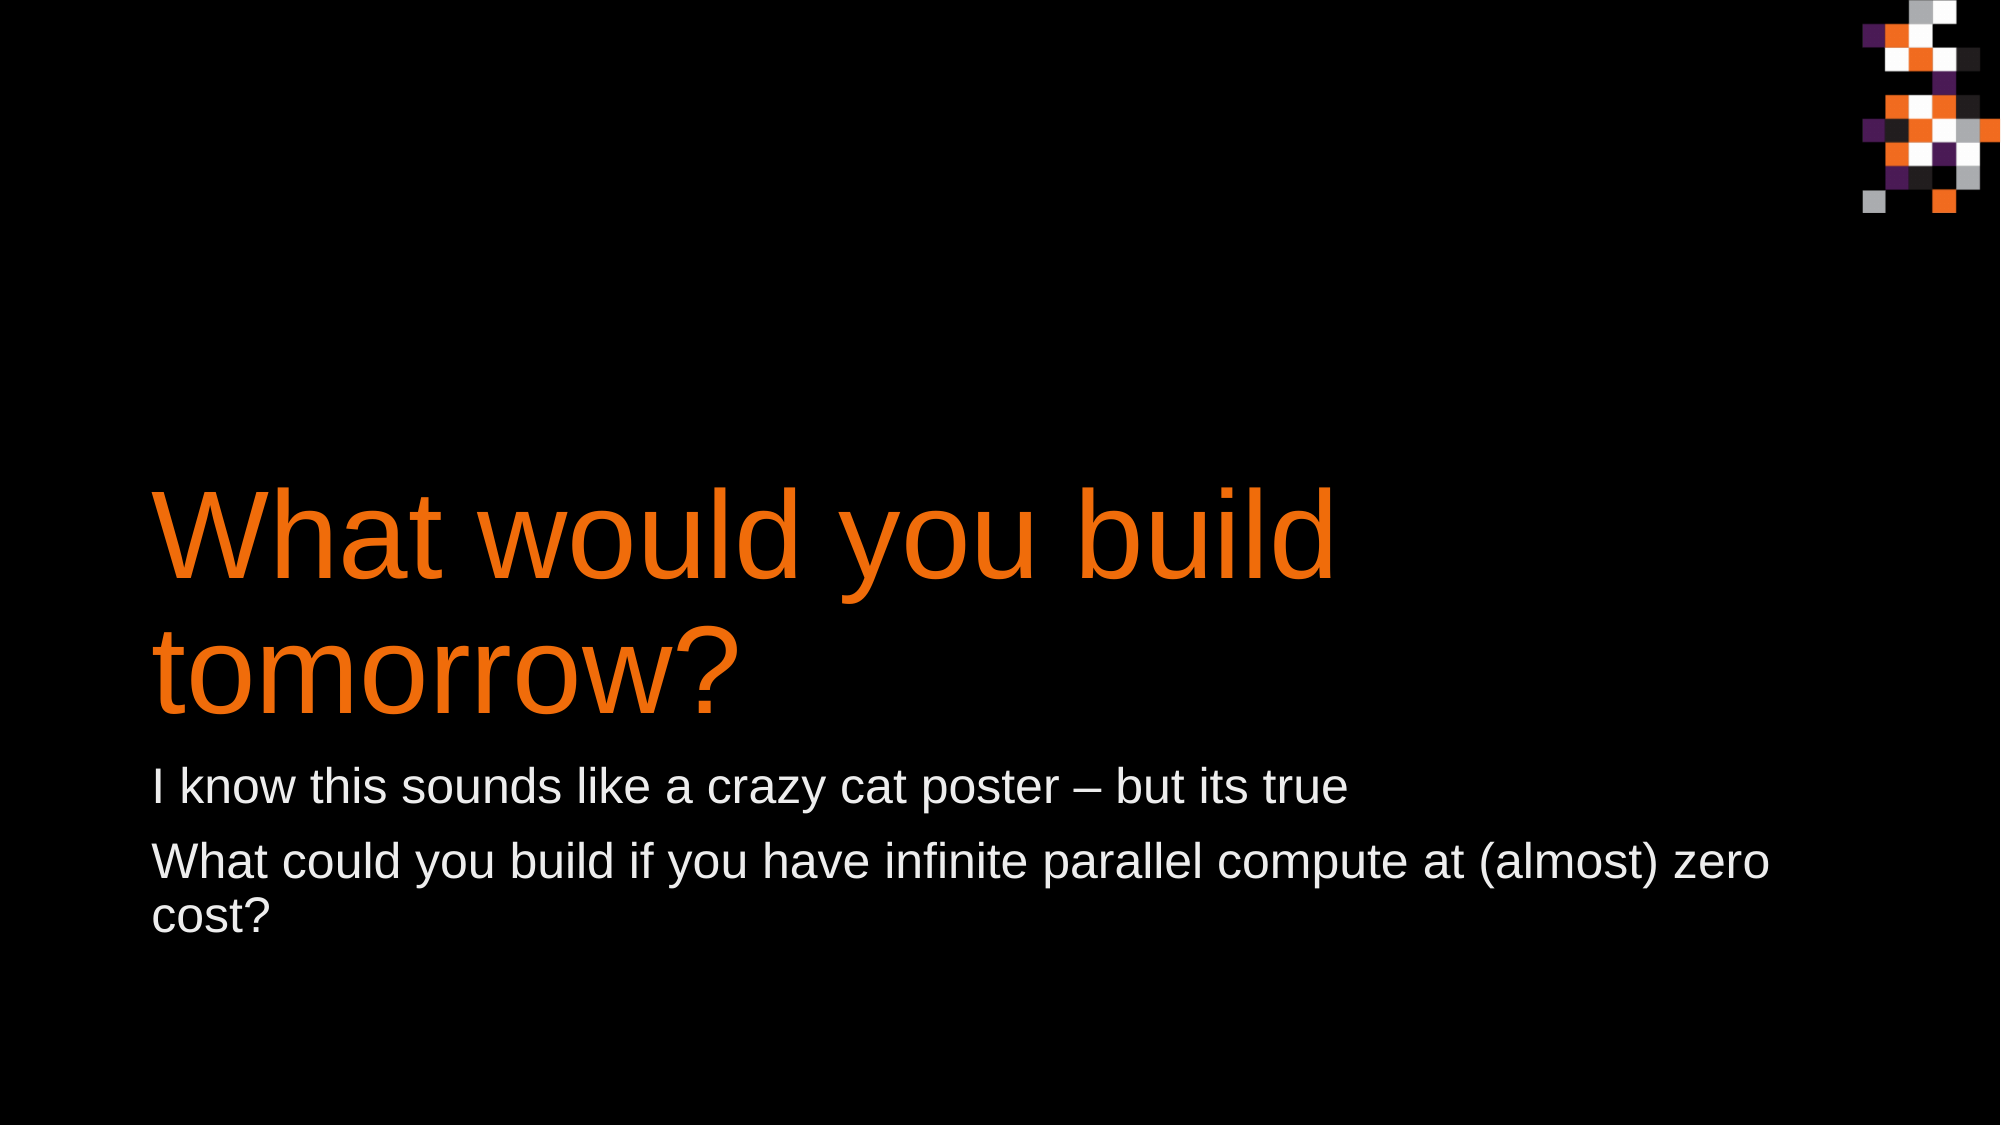

# What would you build tomorrow?
I know this sounds like a crazy cat poster – but its true
What could you build if you have infinite parallel compute at (almost) zero cost?